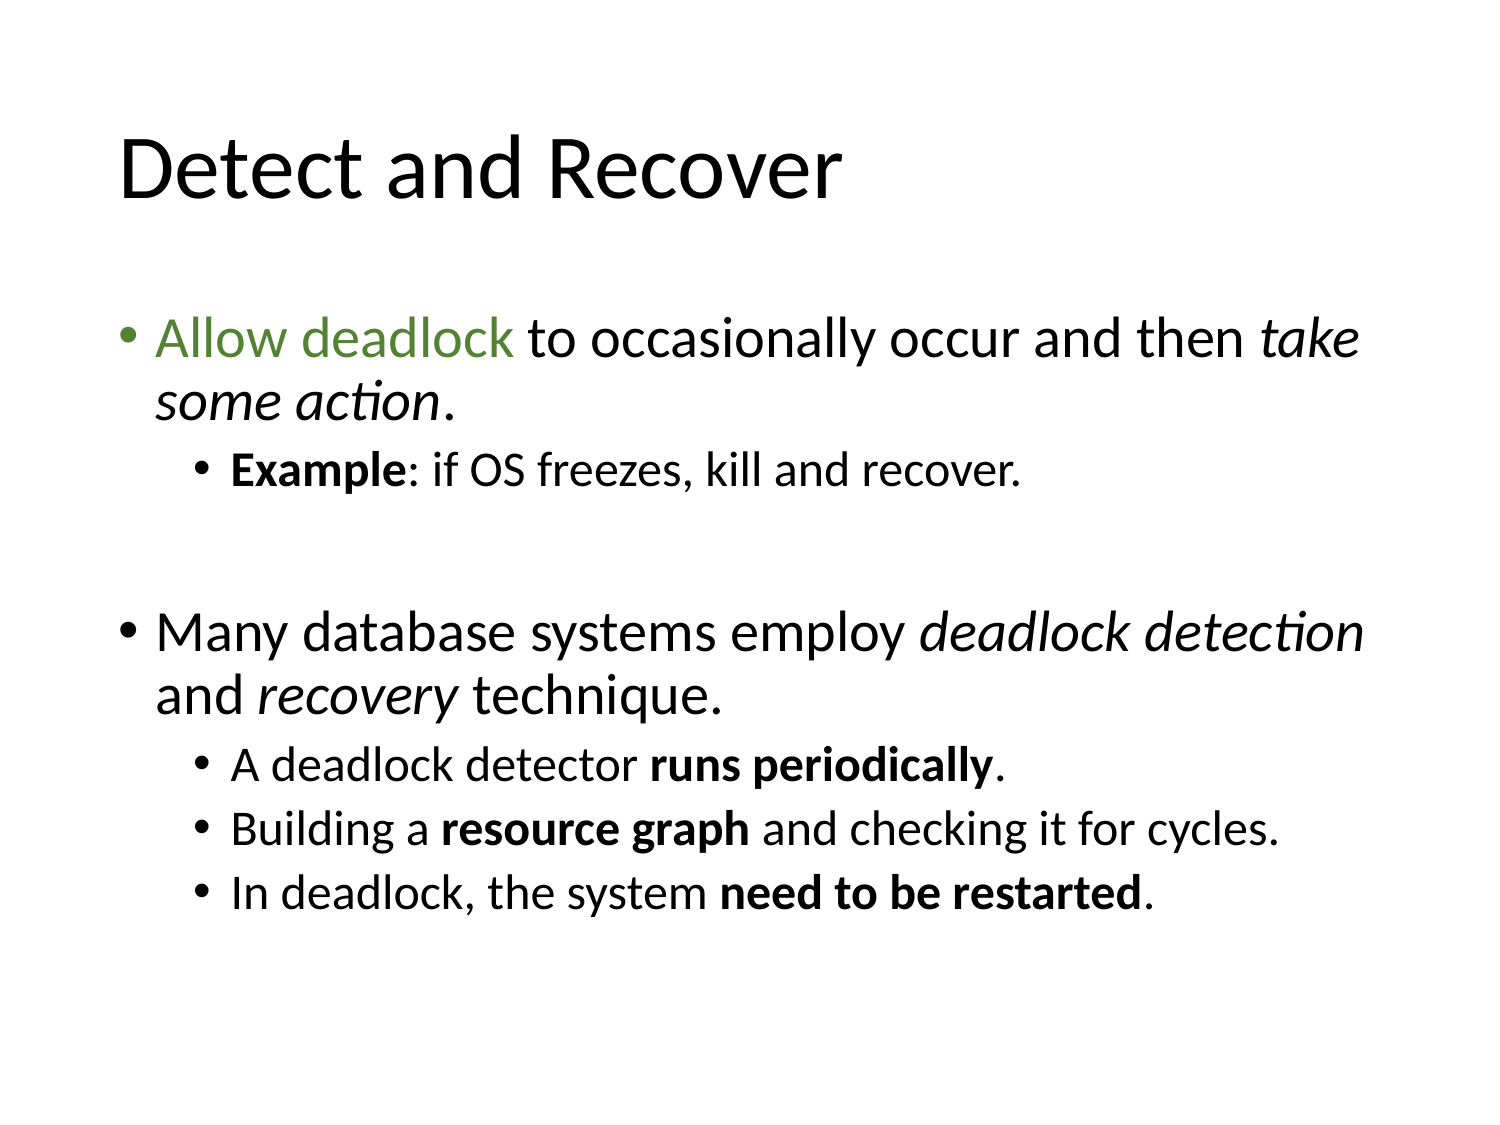

# Detect and Recover
Allow deadlock to occasionally occur and then take some action.
Example: if OS freezes, kill and recover.

Many database systems employ deadlock detection and recovery technique.
A deadlock detector runs periodically.
Building a resource graph and checking it for cycles.
In deadlock, the system need to be restarted.